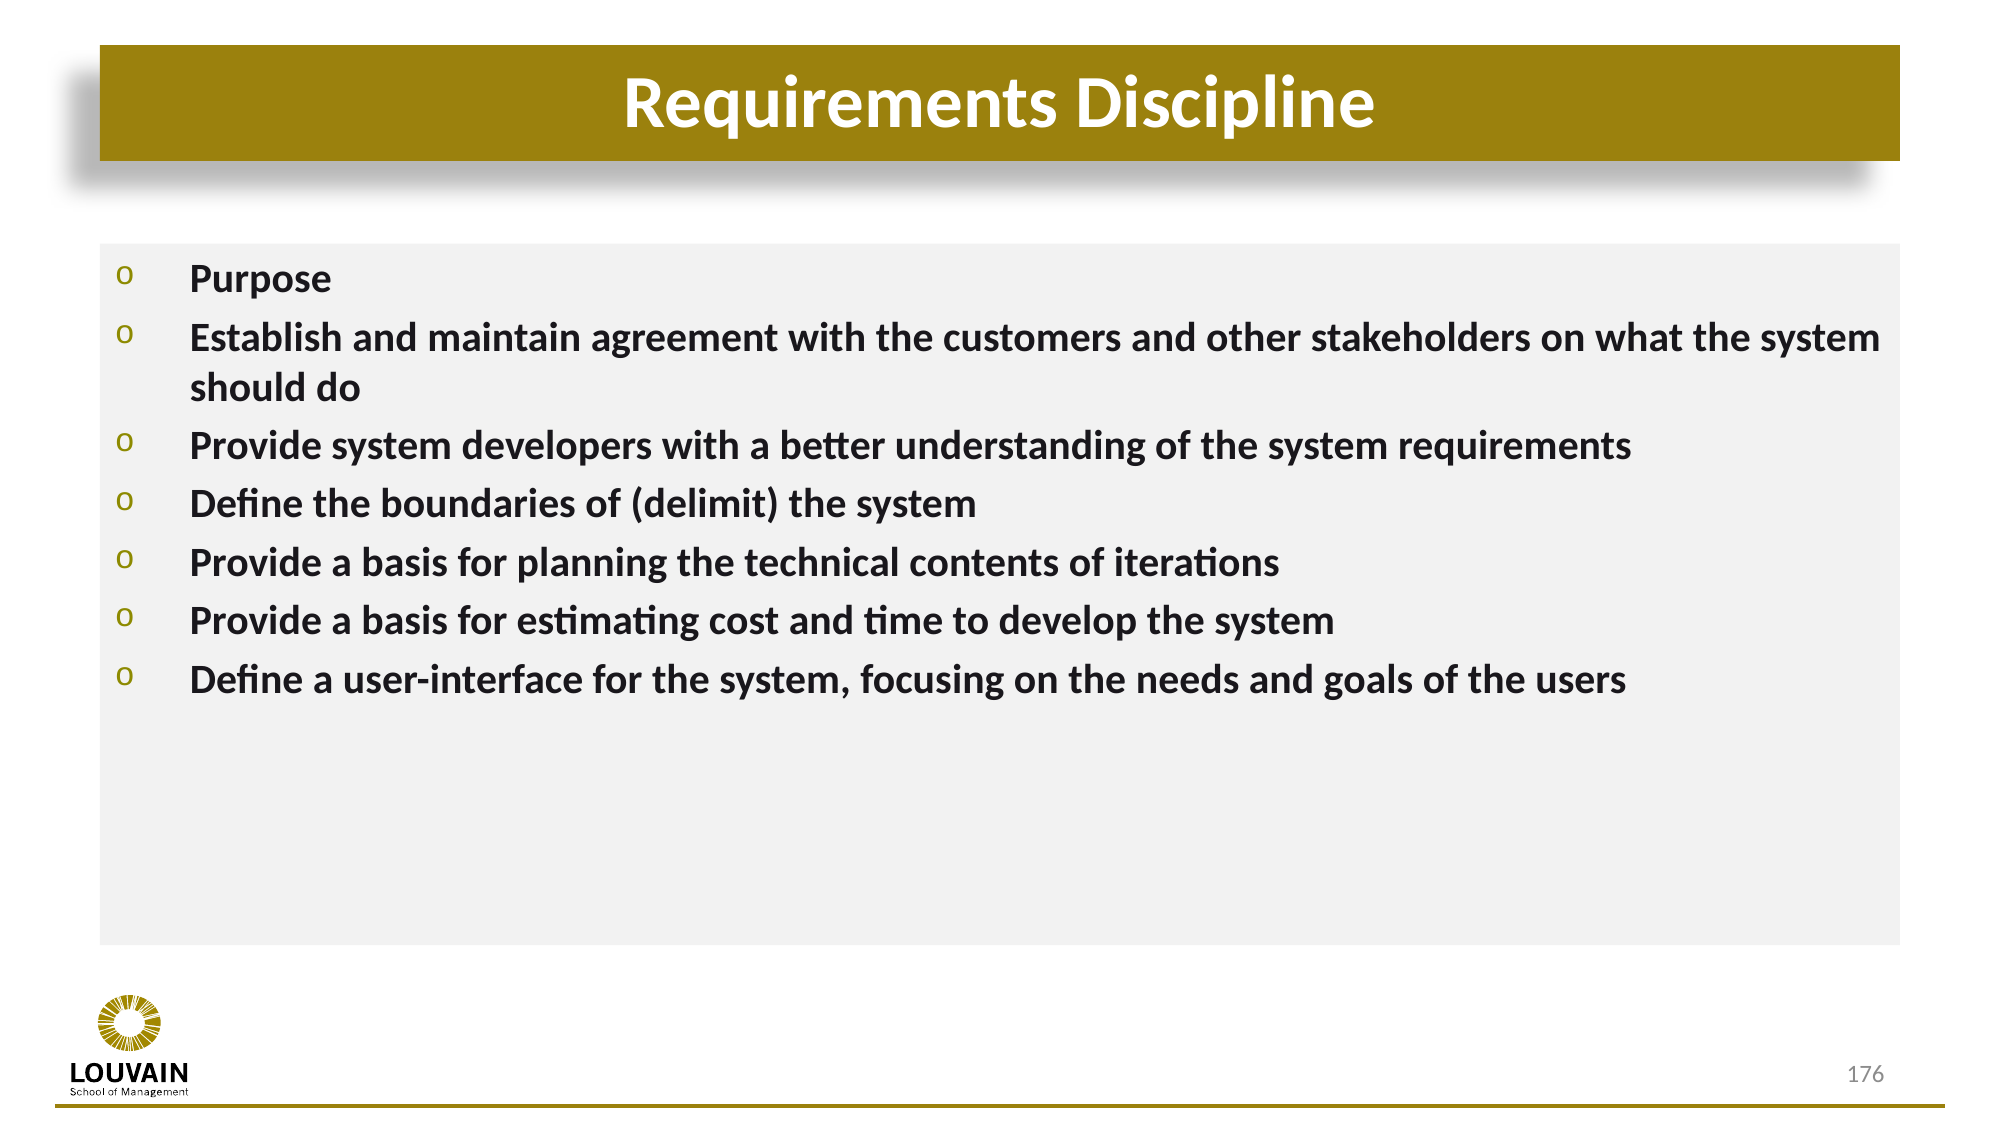

# Requirements Discipline
Purpose
Establish and maintain agreement with the customers and other stakeholders on what the system should do
Provide system developers with a better understanding of the system requirements
Define the boundaries of (delimit) the system
Provide a basis for planning the technical contents of iterations
Provide a basis for estimating cost and time to develop the system
Define a user-interface for the system, focusing on the needs and goals of the users
176